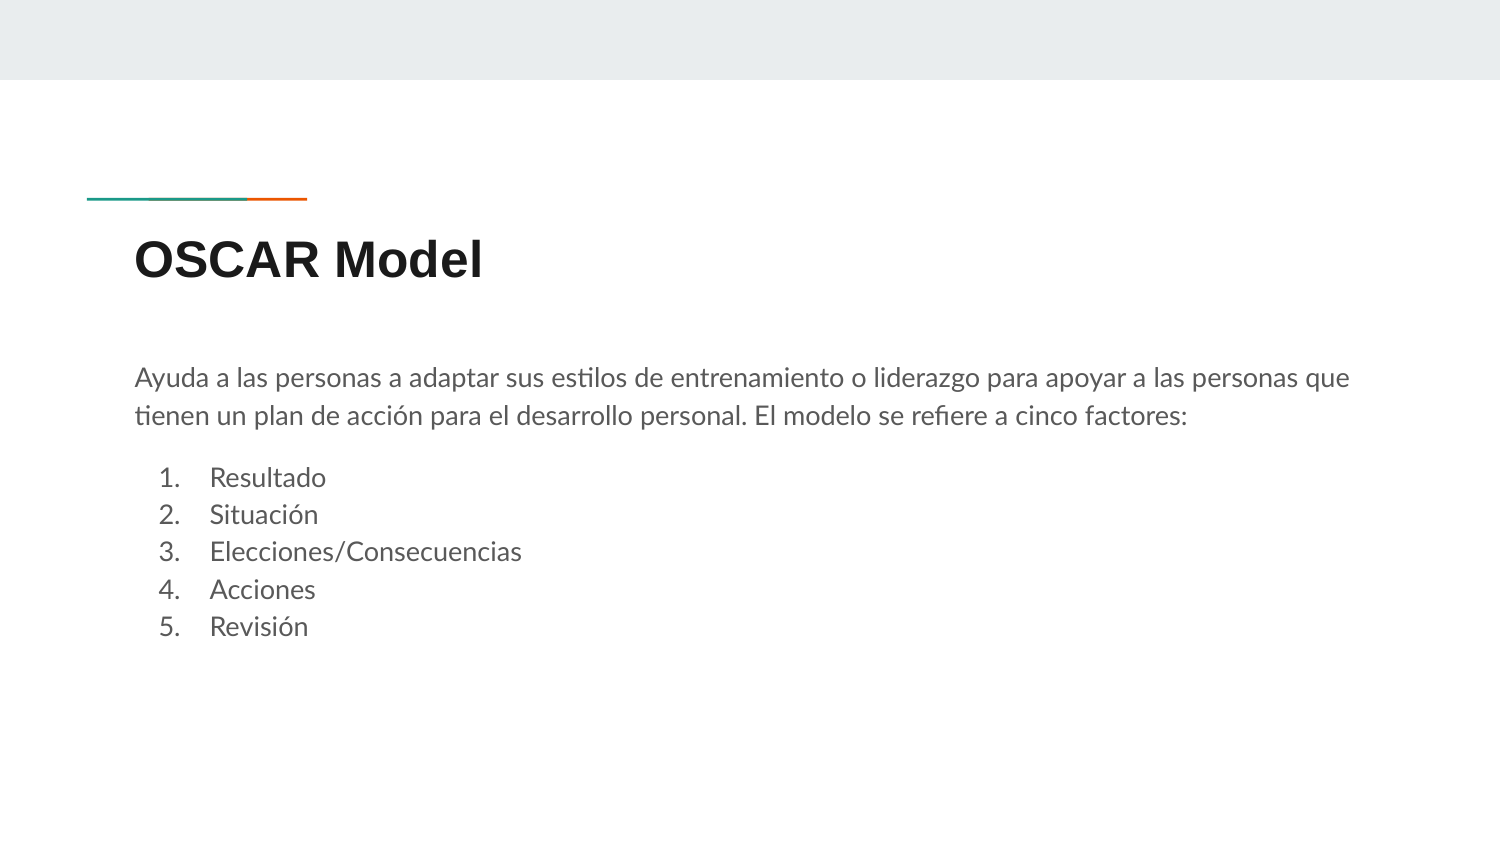

# OSCAR Model
Ayuda a las personas a adaptar sus estilos de entrenamiento o liderazgo para apoyar a las personas que tienen un plan de acción para el desarrollo personal. El modelo se refiere a cinco factores:
Resultado
Situación
Elecciones/Consecuencias
Acciones
Revisión